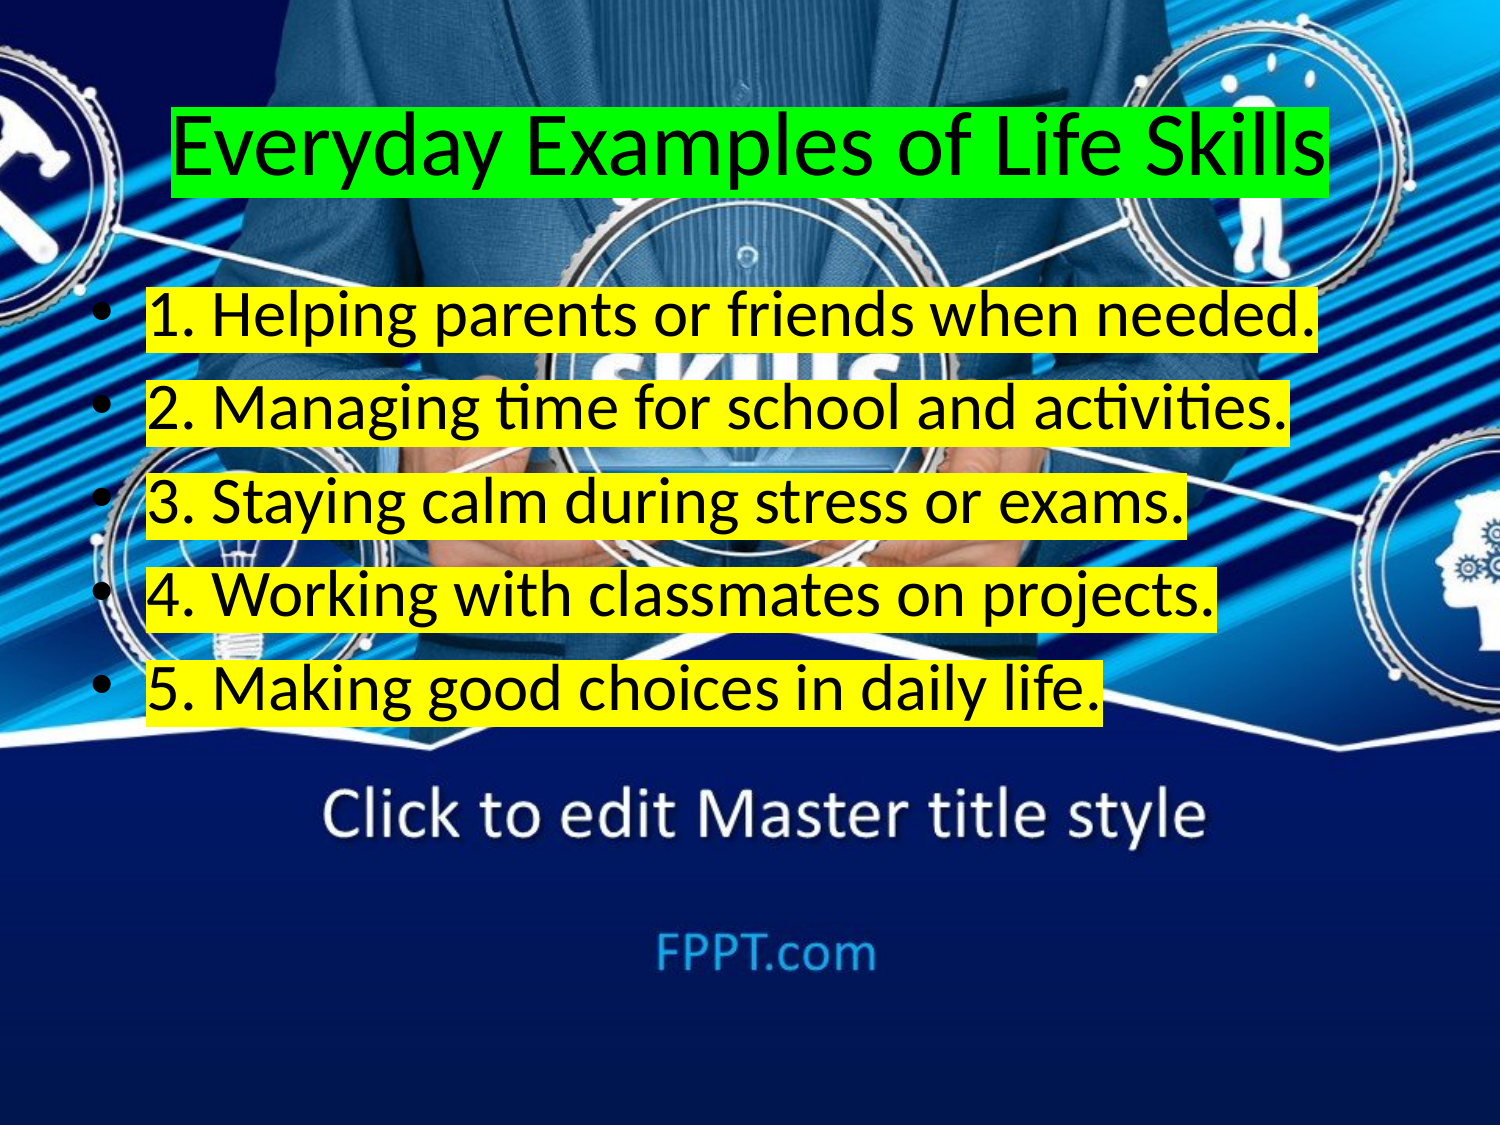

# Everyday Examples of Life Skills
1. Helping parents or friends when needed.
2. Managing time for school and activities.
3. Staying calm during stress or exams.
4. Working with classmates on projects.
5. Making good choices in daily life.